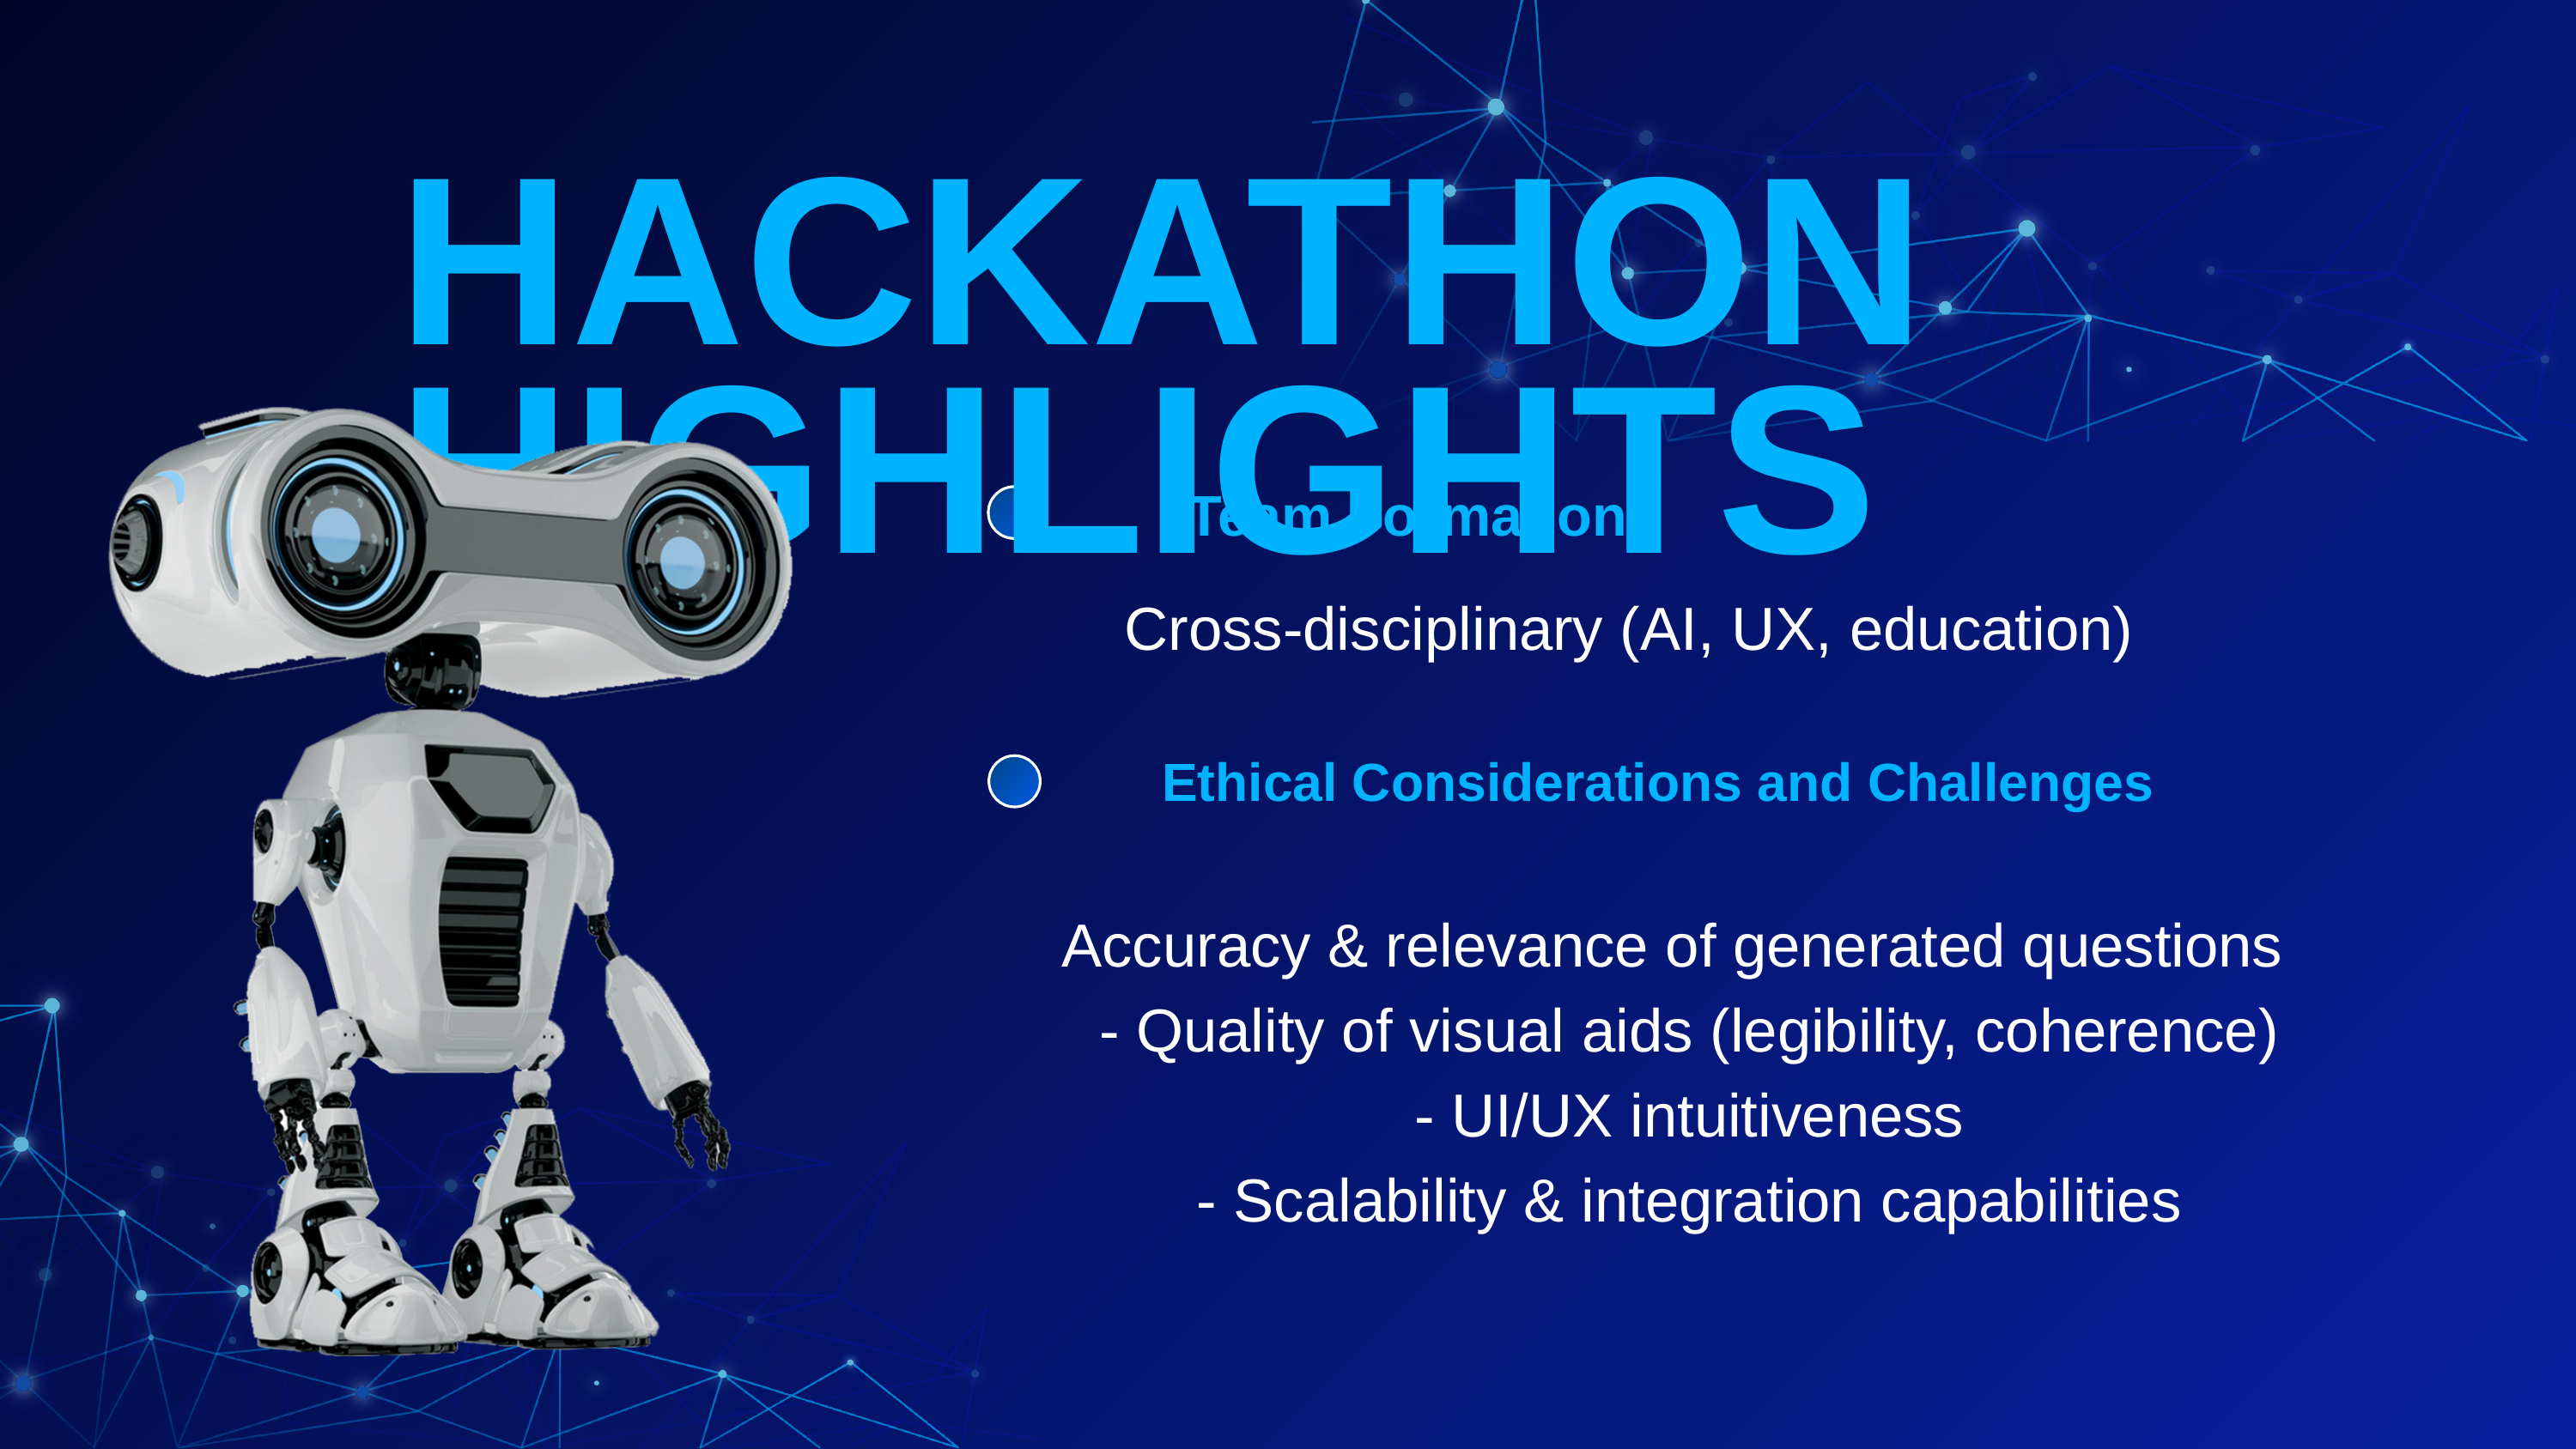

HACKATHON HIGHLIGHTS

Team Formation
Cross-disciplinary (AI, UX, education)

Ethical Considerations and Challenges
Accuracy & relevance of generated questions
  - Quality of visual aids (legibility, coherence)
  - UI/UX intuitiveness
  - Scalability & integration capabilities